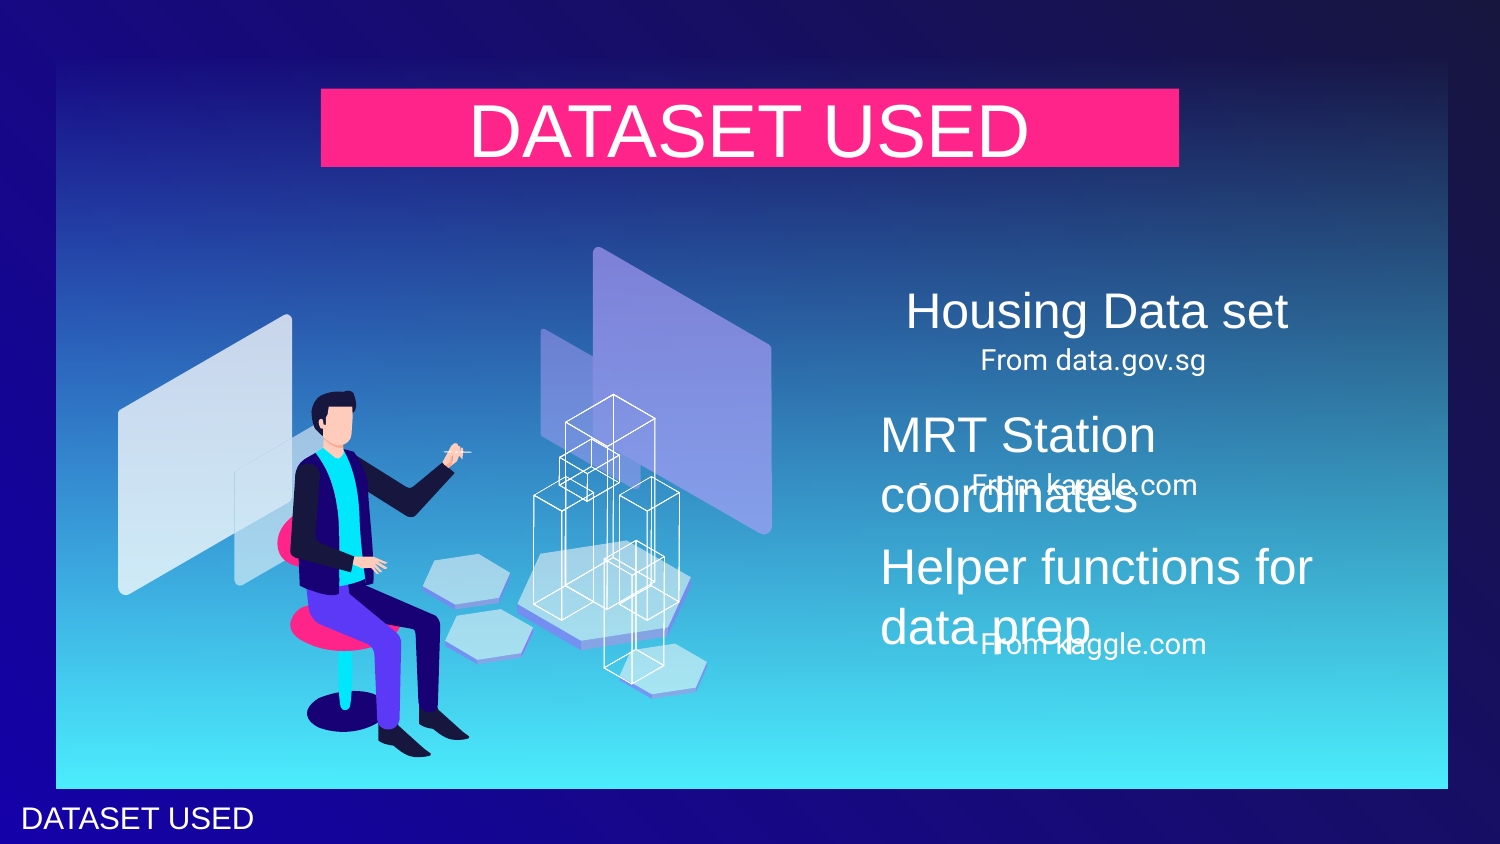

# DATASET USED

Housing Data set
From data.gov.sg
MRT Station coordinates
From kaggle.com
Helper functions for data prep
From kaggle.com
DATASET USED